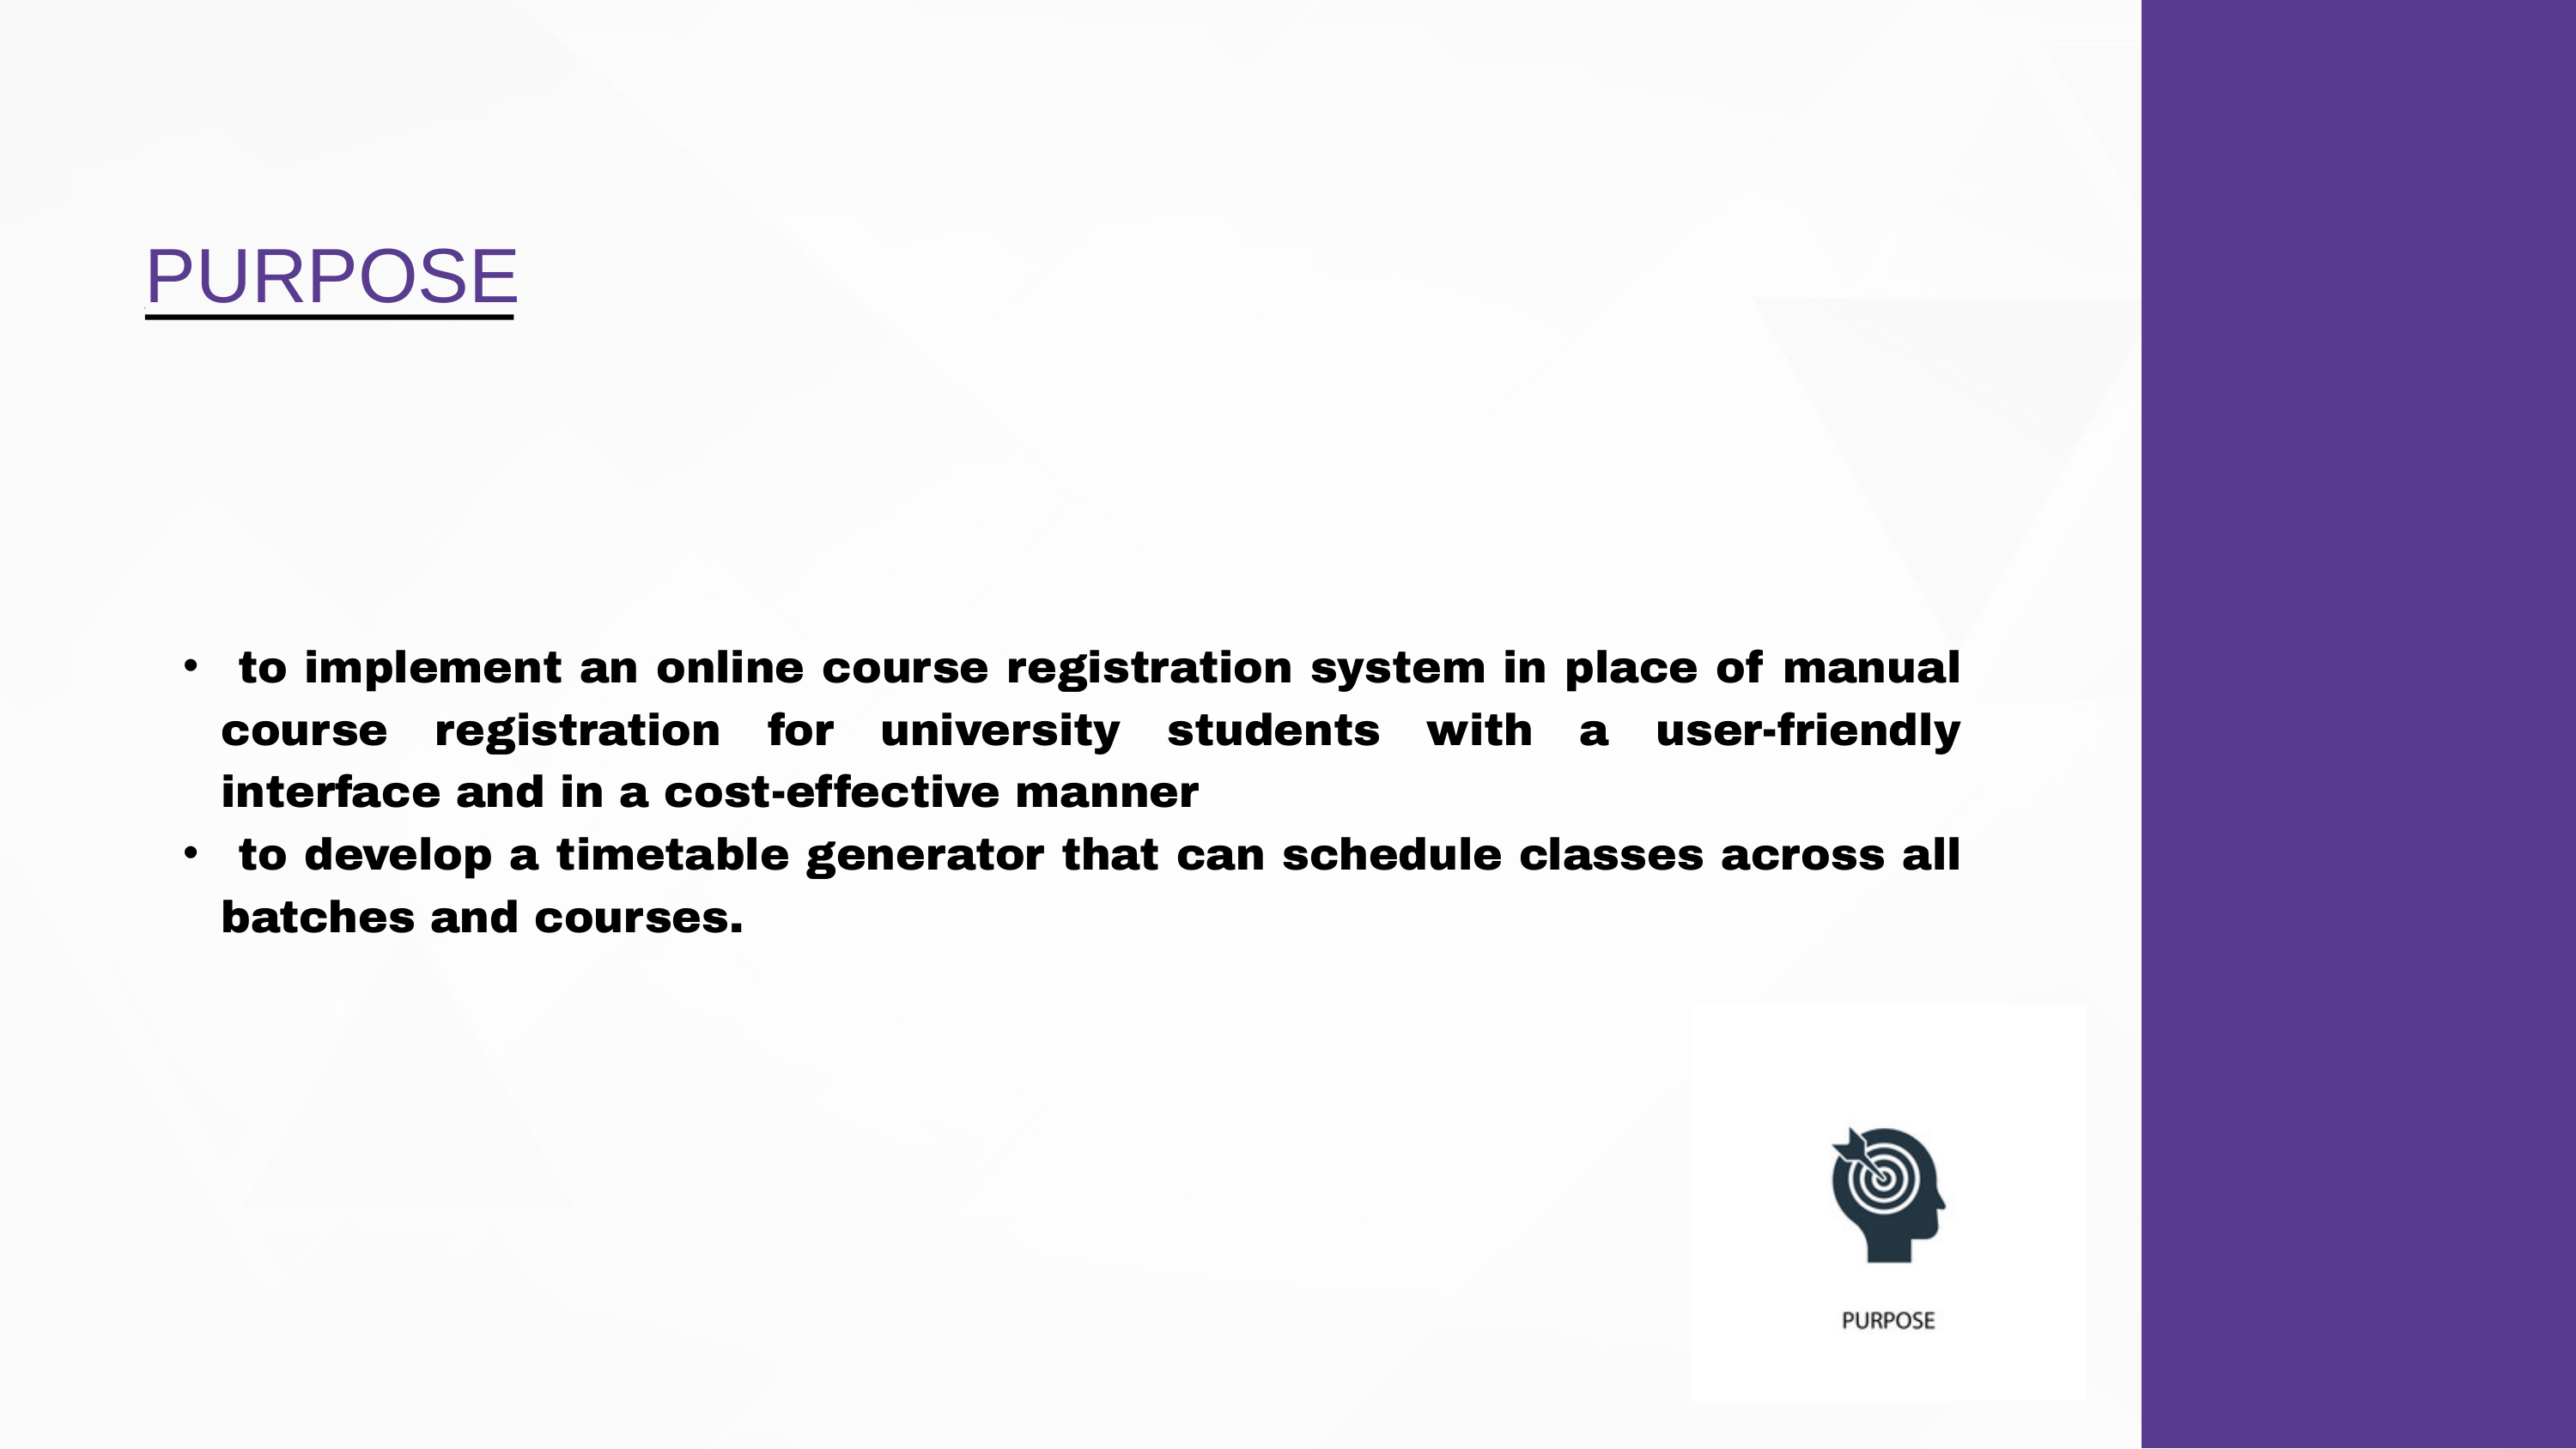

PURPOSE

 to implement an online course registration system in place of manual course registration for university students with a user-friendly interface and in a cost-effective manner
 to develop a timetable generator that can schedule classes across all batches and courses.